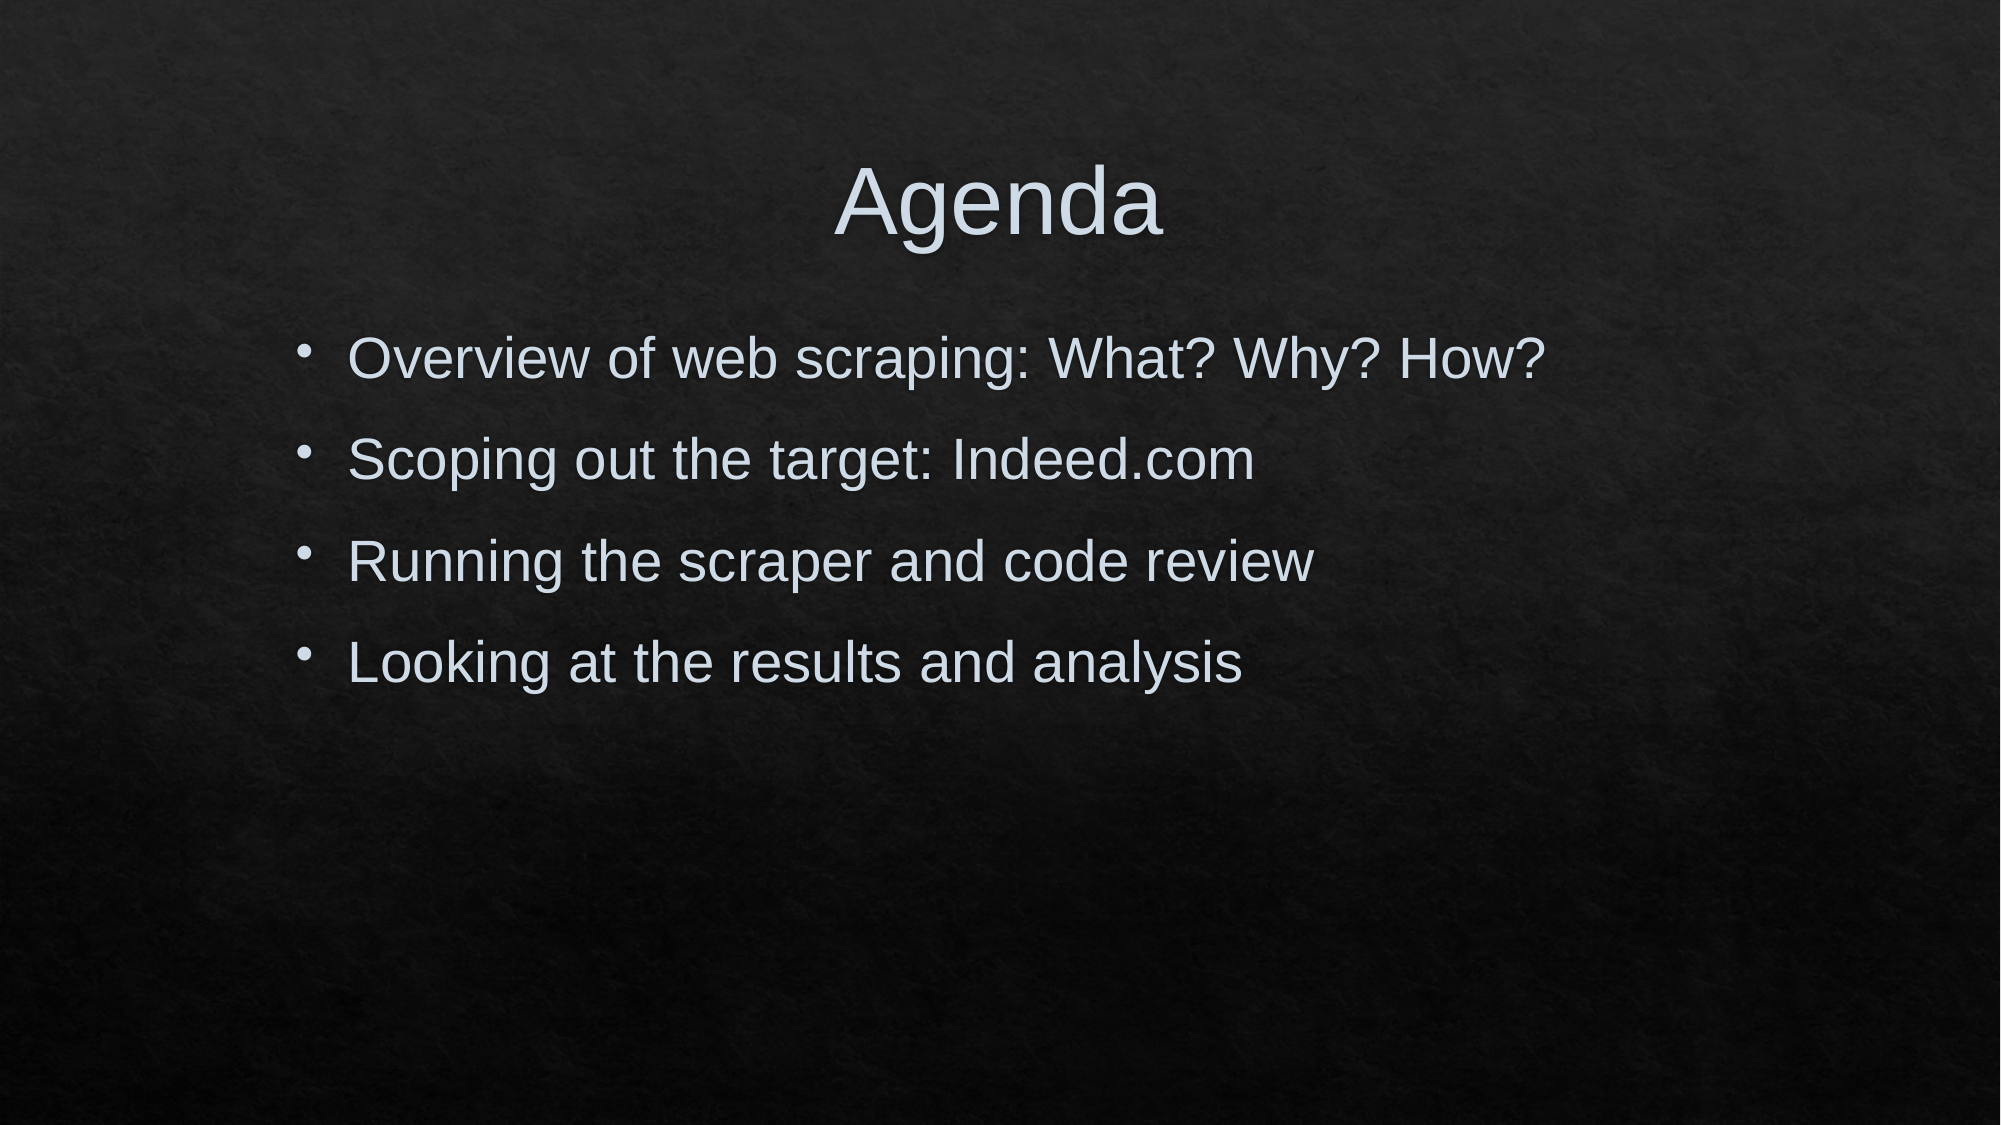

# Agenda
Overview of web scraping: What? Why? How?
Scoping out the target: Indeed.com
Running the scraper and code review
Looking at the results and analysis